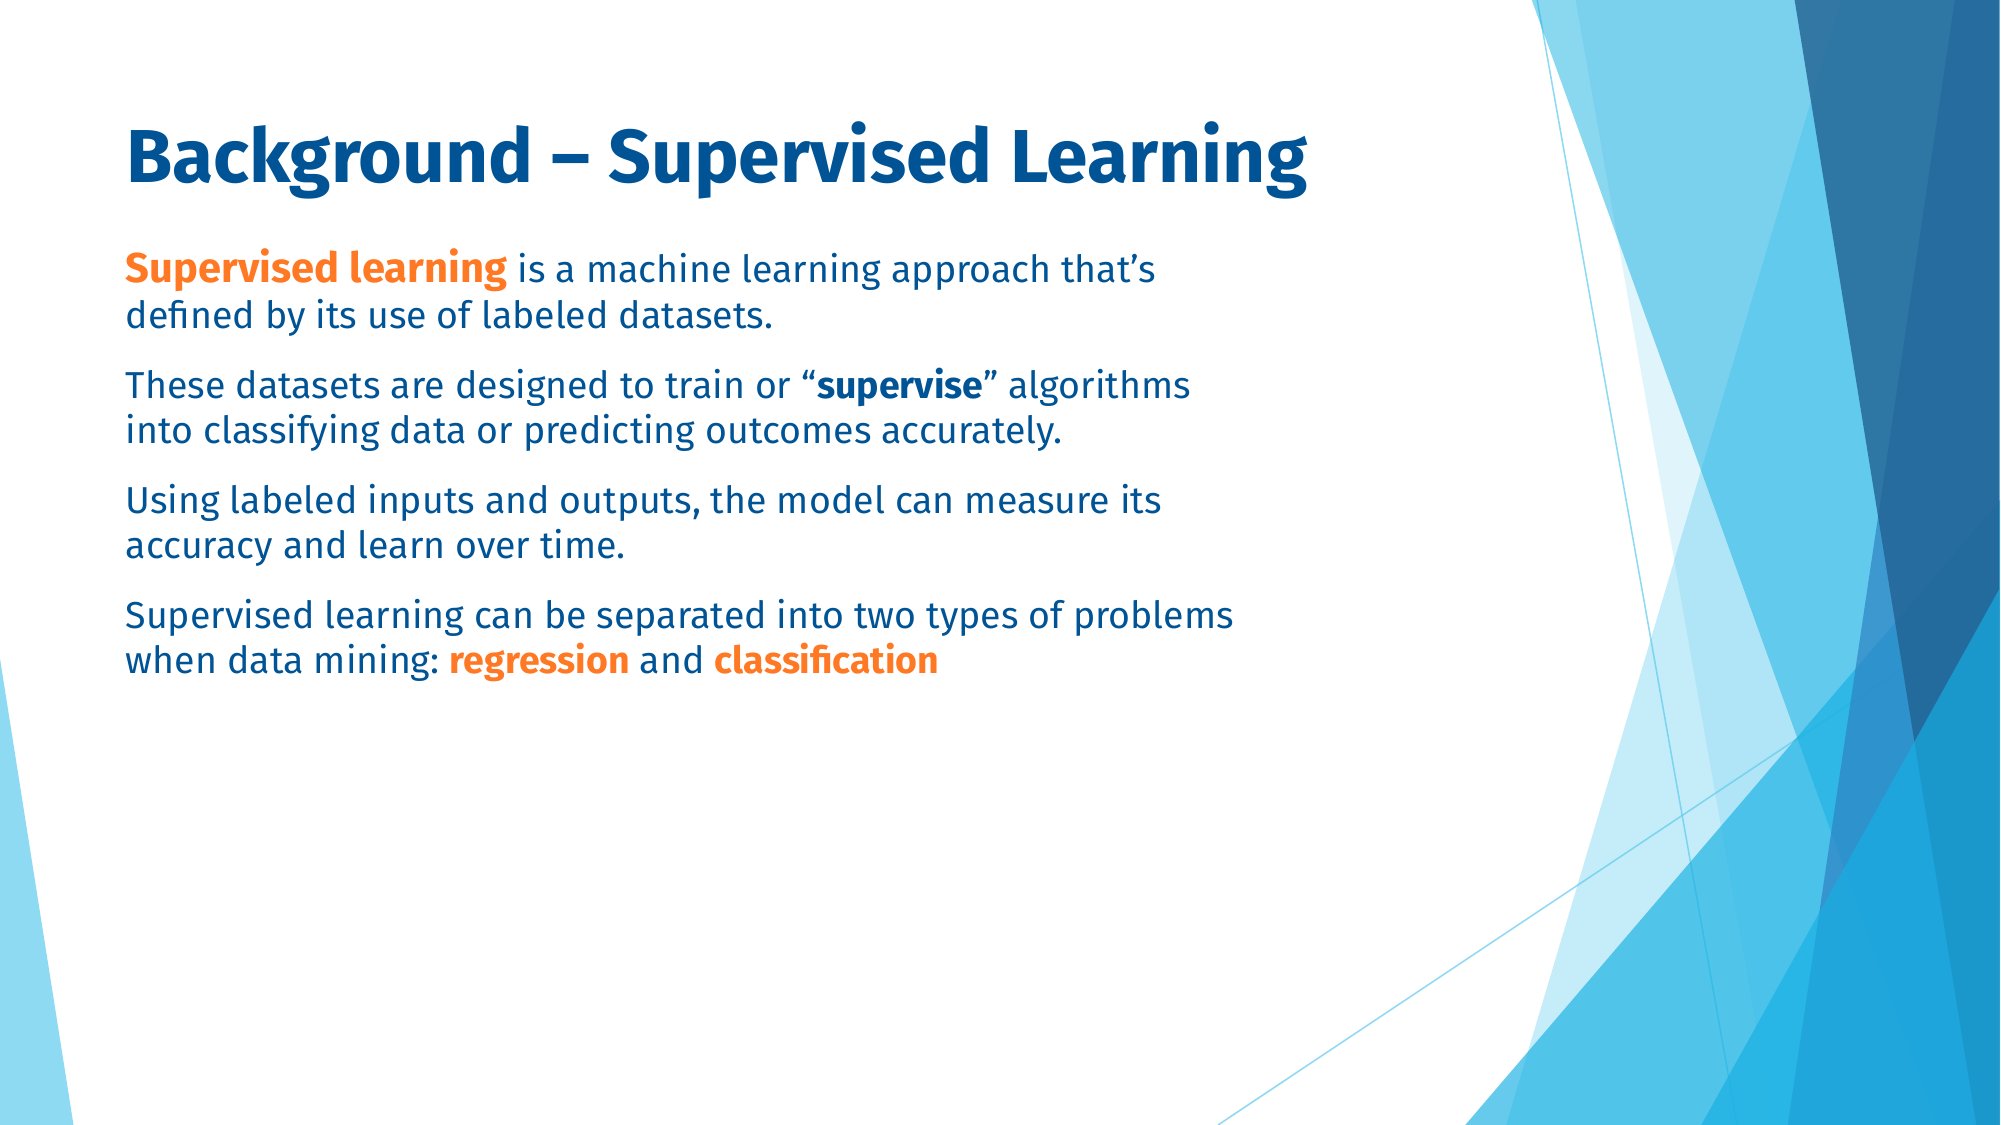

# Background – Supervised Learning
Supervised learning is a machine learning approach that’s defined by its use of labeled datasets.
These datasets are designed to train or “supervise” algorithms into classifying data or predicting outcomes accurately.
Using labeled inputs and outputs, the model can measure its accuracy and learn over time.
Supervised learning can be separated into two types of problems when data mining: regression and classification